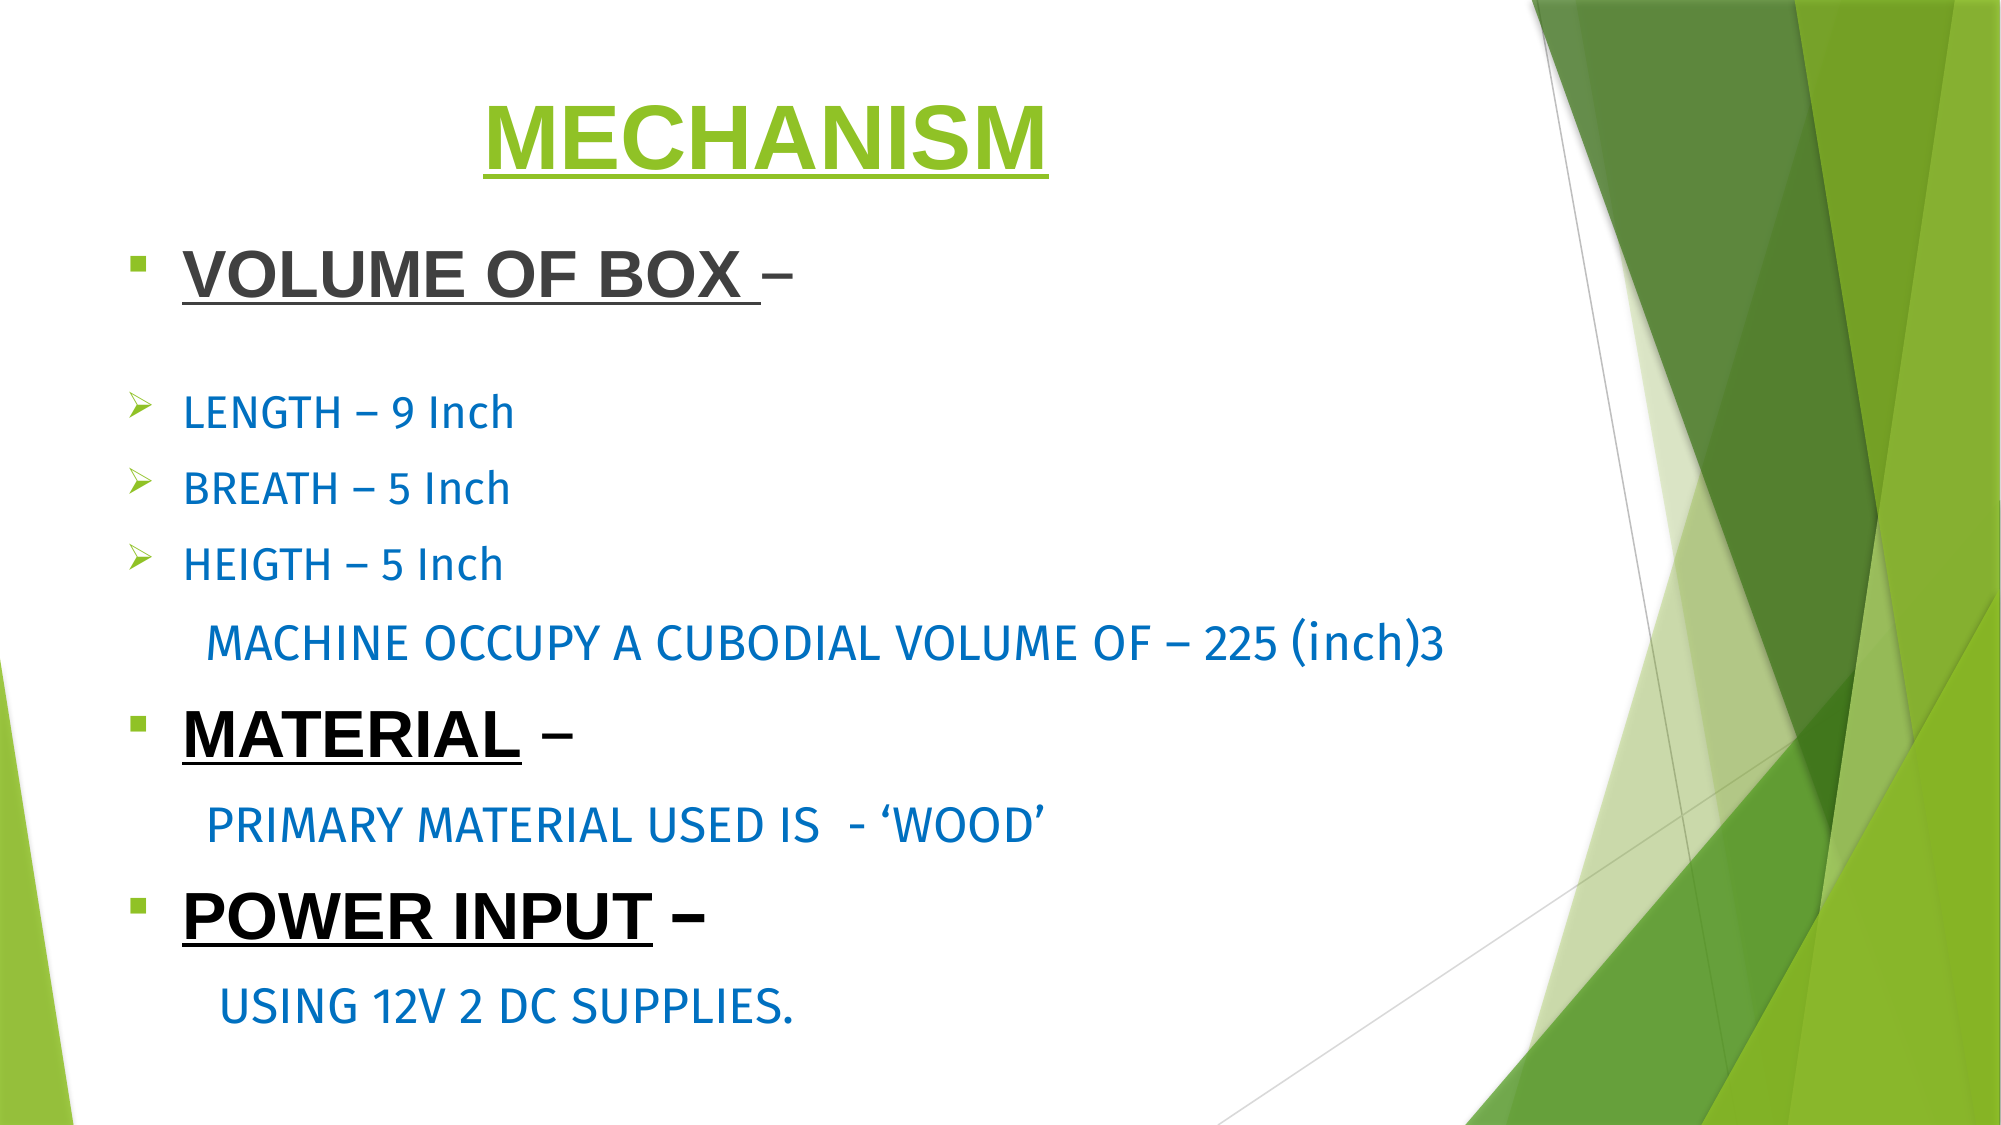

# MECHANISM
VOLUME OF BOX –

LENGTH – 9 Inch
BREATH – 5 Inch
HEIGTH – 5 Inch
      MACHINE OCCUPY A CUBODIAL VOLUME OF – 225 (inch)3
MATERIAL –
      PRIMARY MATERIAL USED IS  - ‘WOOD’
POWER INPUT –
       USING 12V 2 DC SUPPLIES.